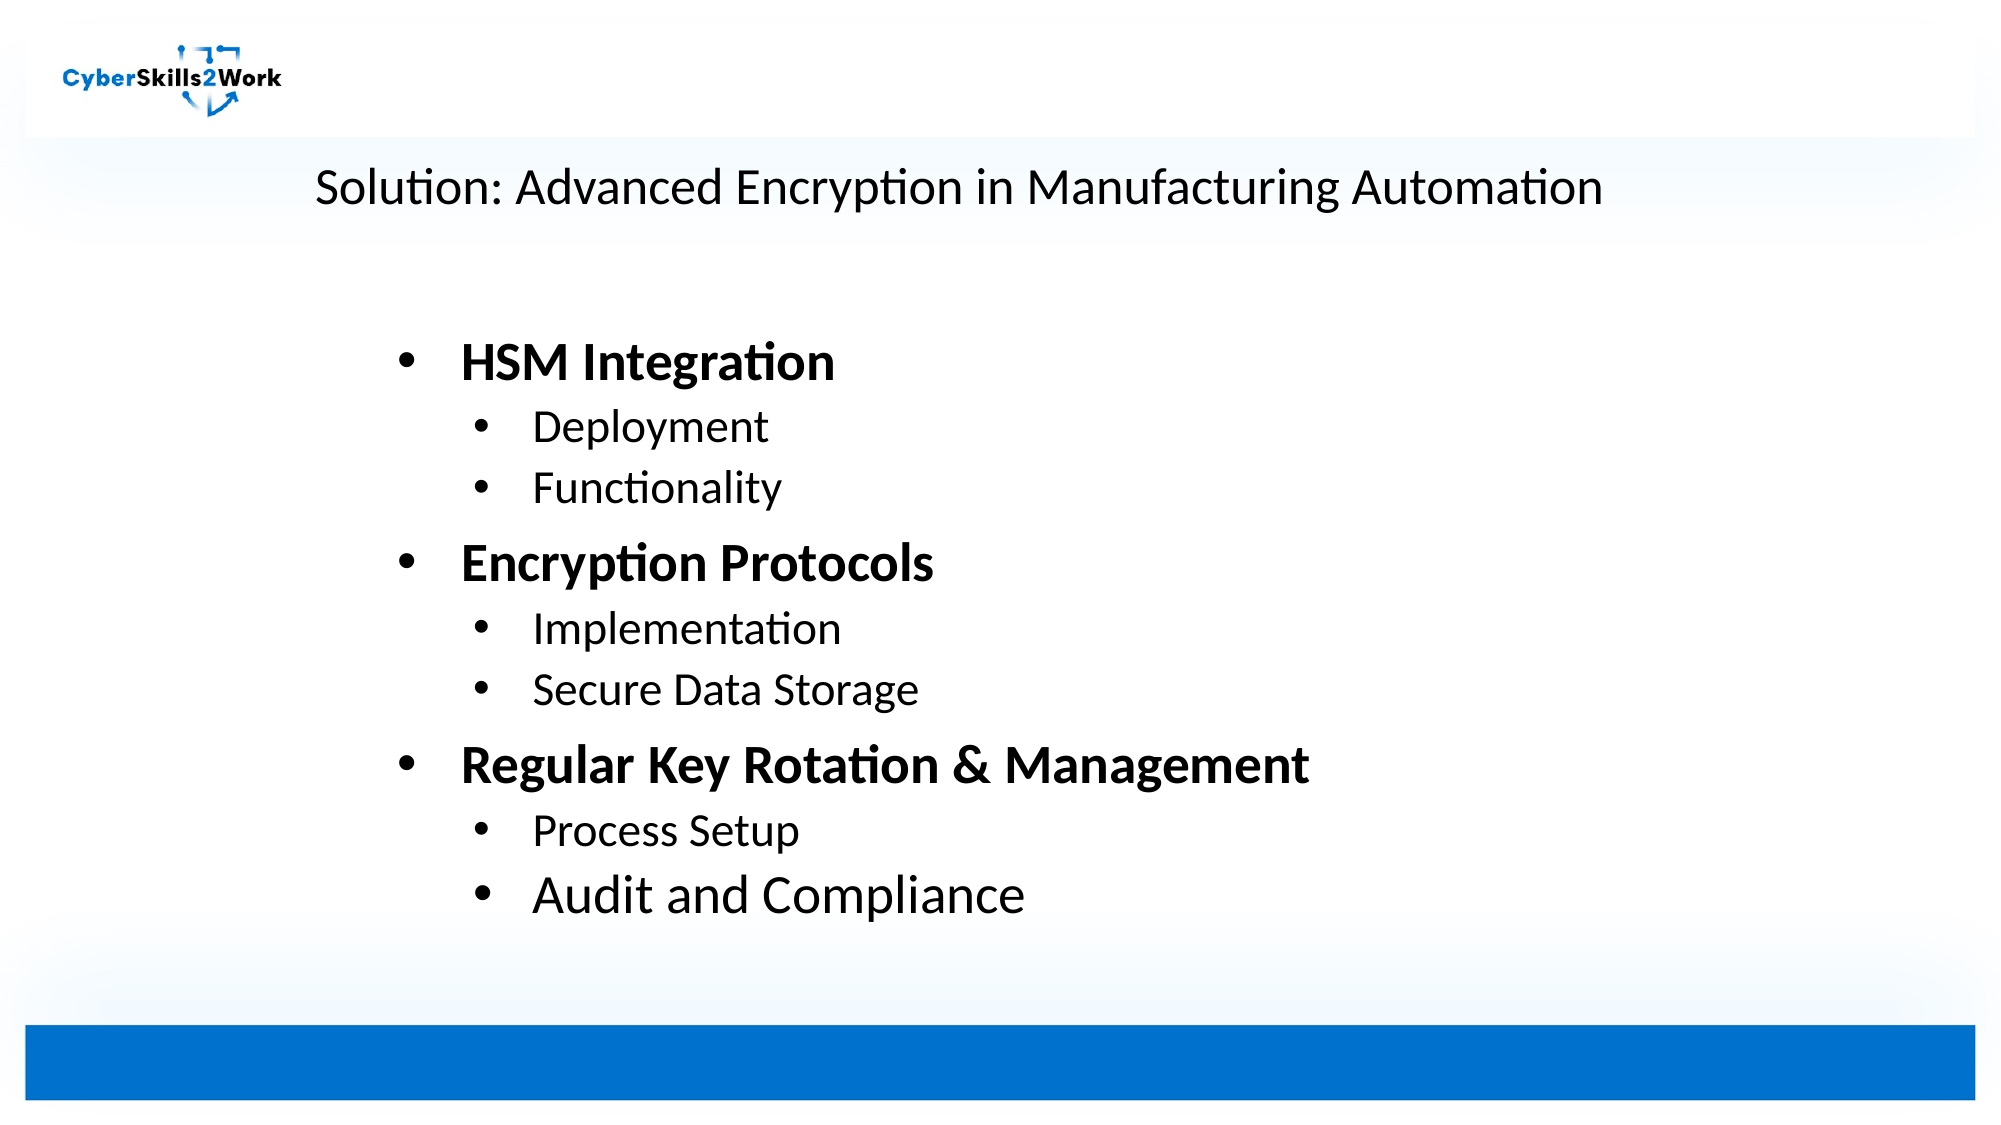

# Solution: Advanced Encryption in Manufacturing Automation
HSM Integration
Deployment
Functionality
Encryption Protocols
Implementation
Secure Data Storage
Regular Key Rotation & Management
Process Setup
Audit and Compliance